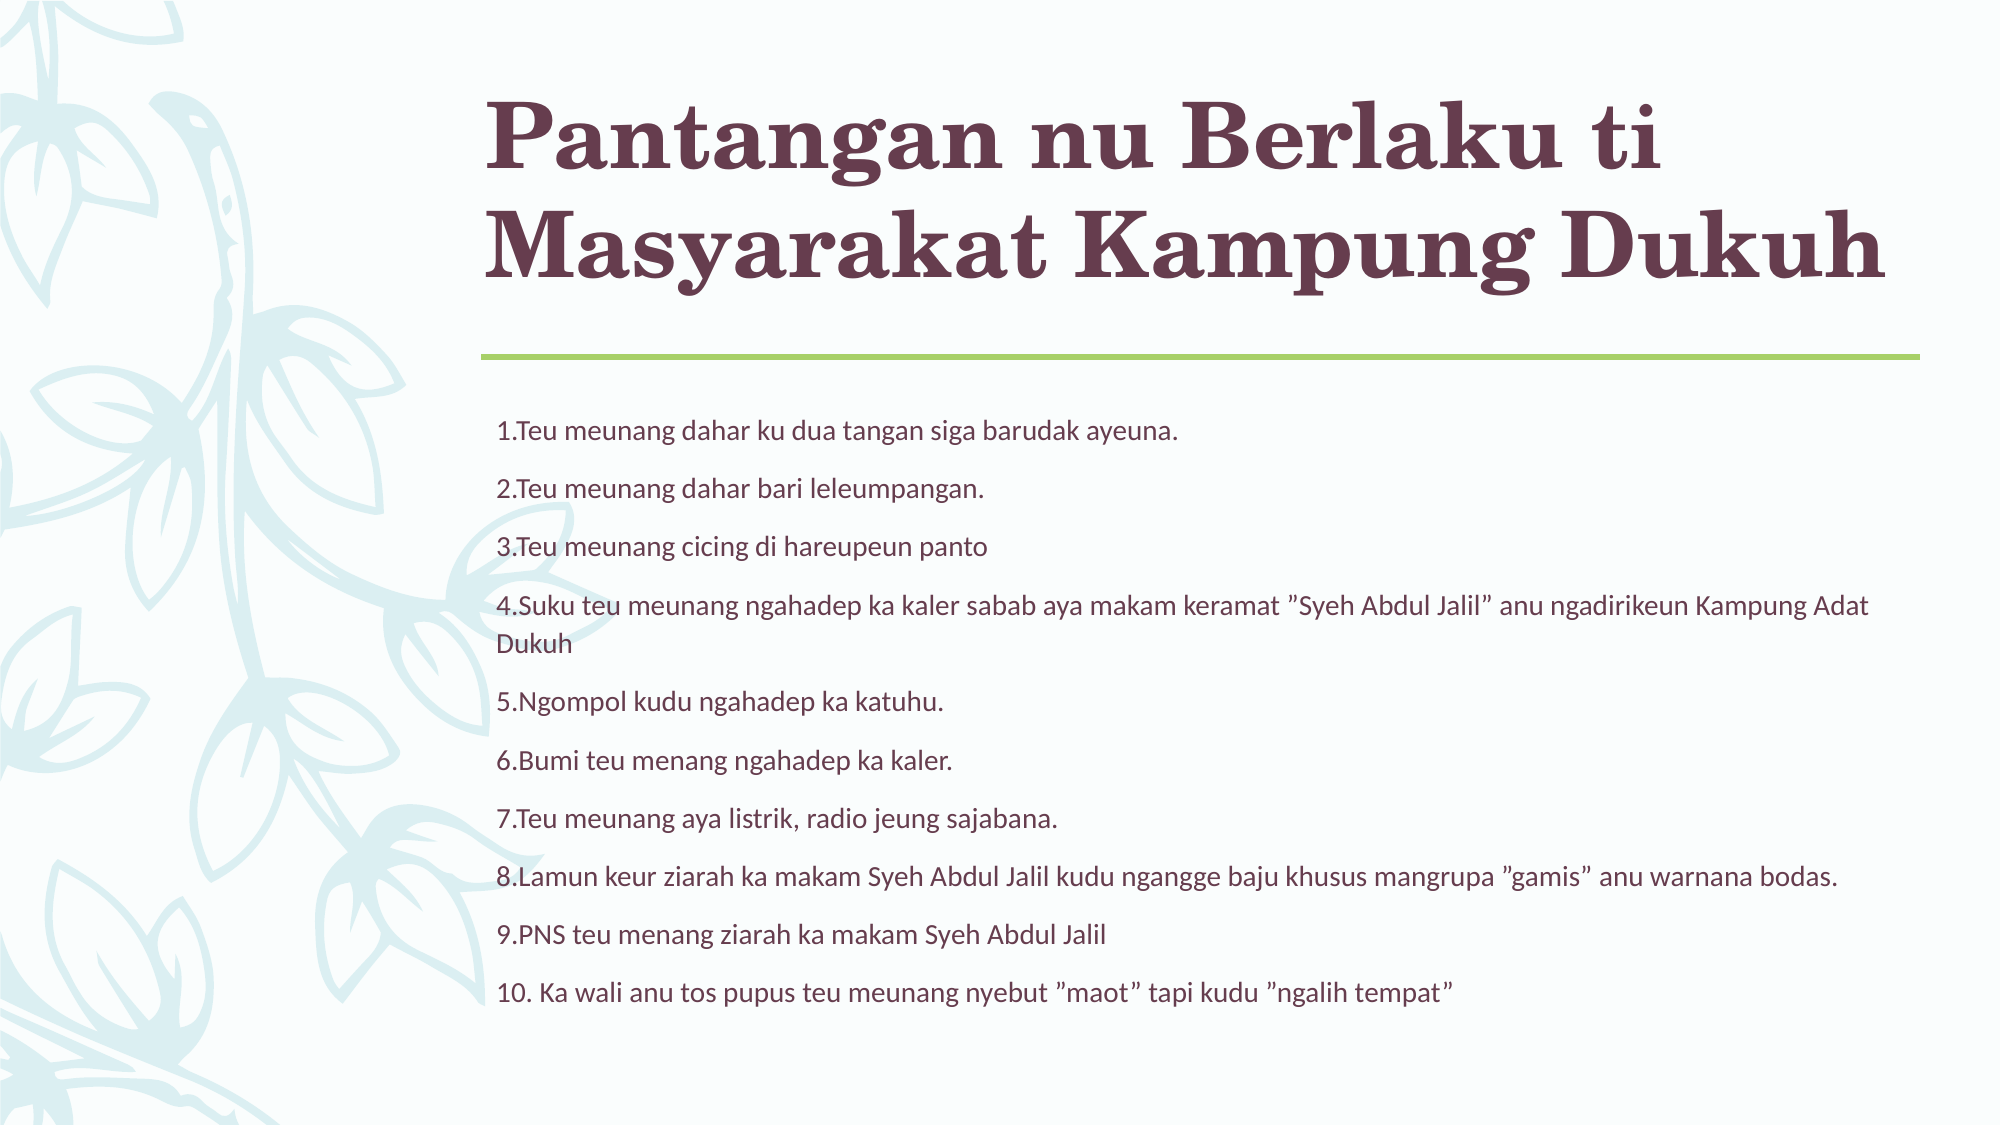

# Pantangan nu Berlaku ti Masyarakat Kampung Dukuh
1.Teu meunang dahar ku dua tangan siga barudak ayeuna.
2.Teu meunang dahar bari leleumpangan.
3.Teu meunang cicing di hareupeun panto
4.Suku teu meunang ngahadep ka kaler sabab aya makam keramat ”Syeh Abdul Jalil” anu ngadirikeun Kampung Adat Dukuh
5.Ngompol kudu ngahadep ka katuhu.
6.Bumi teu menang ngahadep ka kaler.
7.Teu meunang aya listrik, radio jeung sajabana.
8.Lamun keur ziarah ka makam Syeh Abdul Jalil kudu ngangge baju khusus mangrupa ”gamis” anu warnana bodas.
9.PNS teu menang ziarah ka makam Syeh Abdul Jalil
10. Ka wali anu tos pupus teu meunang nyebut ”maot” tapi kudu ”ngalih tempat”